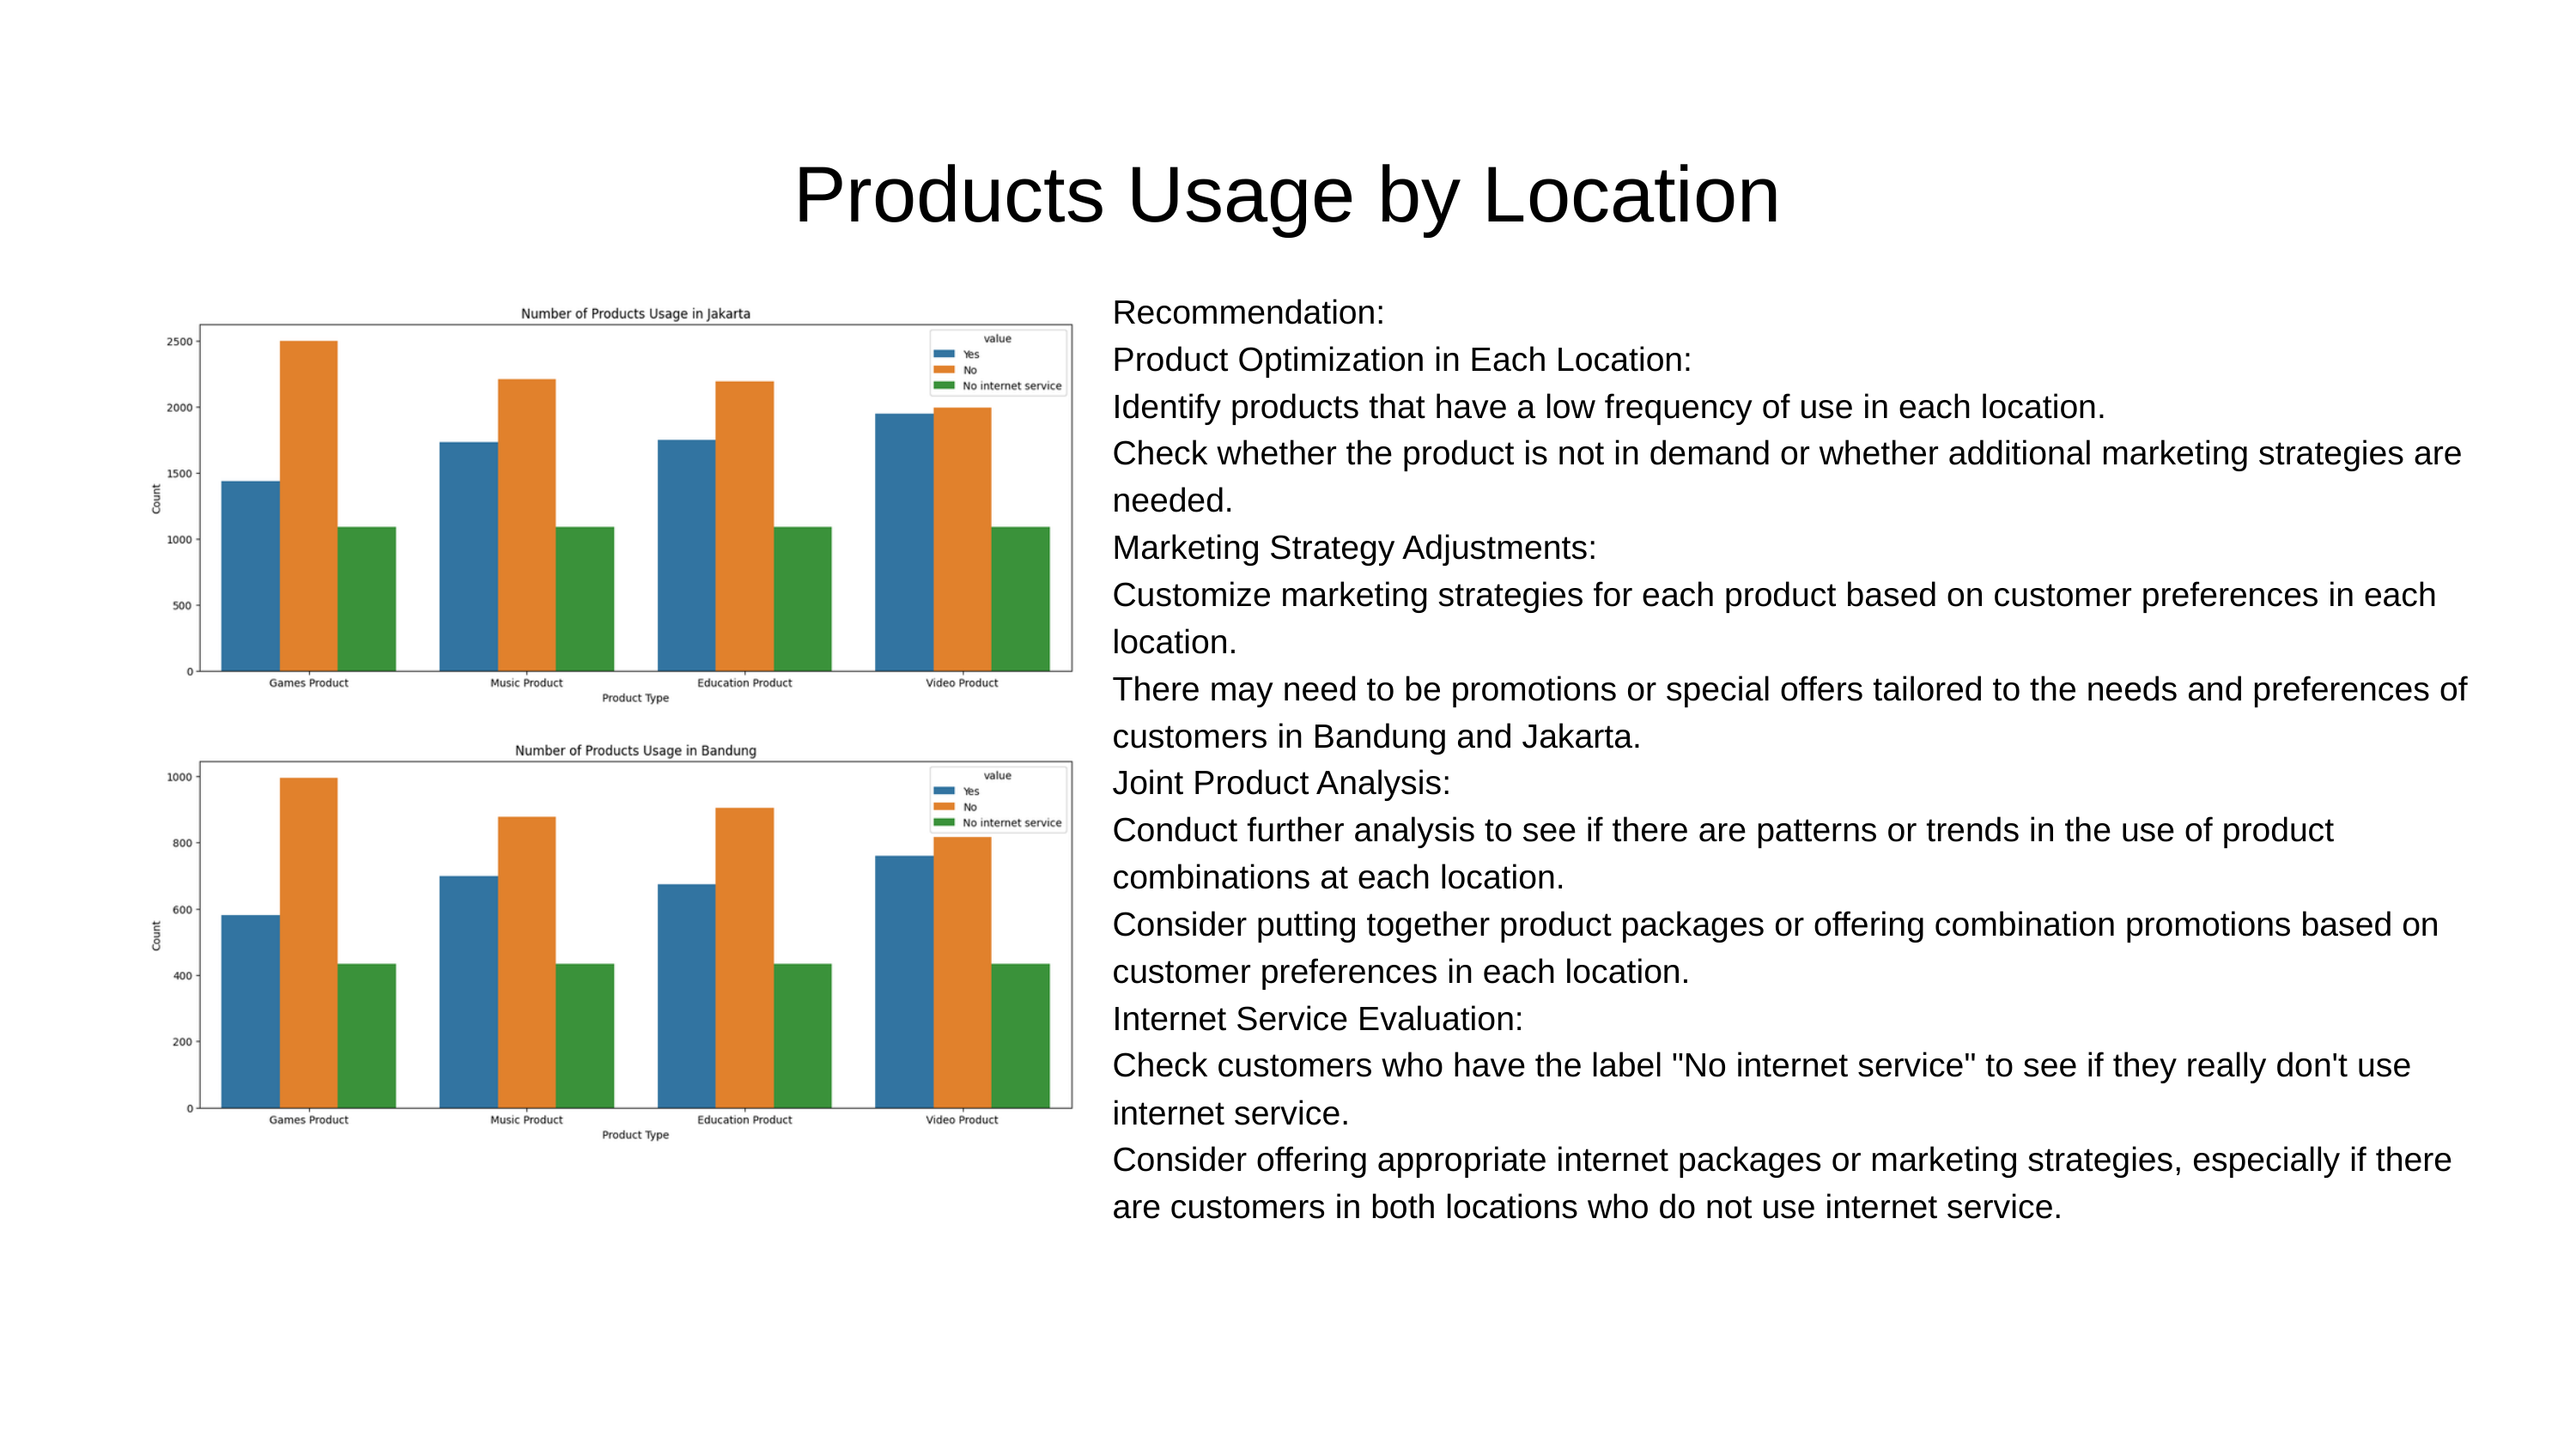

Products Usage by Location
Recommendation:
Product Optimization in Each Location:
Identify products that have a low frequency of use in each location.
Check whether the product is not in demand or whether additional marketing strategies are needed.
Marketing Strategy Adjustments:
Customize marketing strategies for each product based on customer preferences in each location.
There may need to be promotions or special offers tailored to the needs and preferences of customers in Bandung and Jakarta.
Joint Product Analysis:
Conduct further analysis to see if there are patterns or trends in the use of product combinations at each location.
Consider putting together product packages or offering combination promotions based on customer preferences in each location.
Internet Service Evaluation:
Check customers who have the label "No internet service" to see if they really don't use internet service.
Consider offering appropriate internet packages or marketing strategies, especially if there are customers in both locations who do not use internet service.